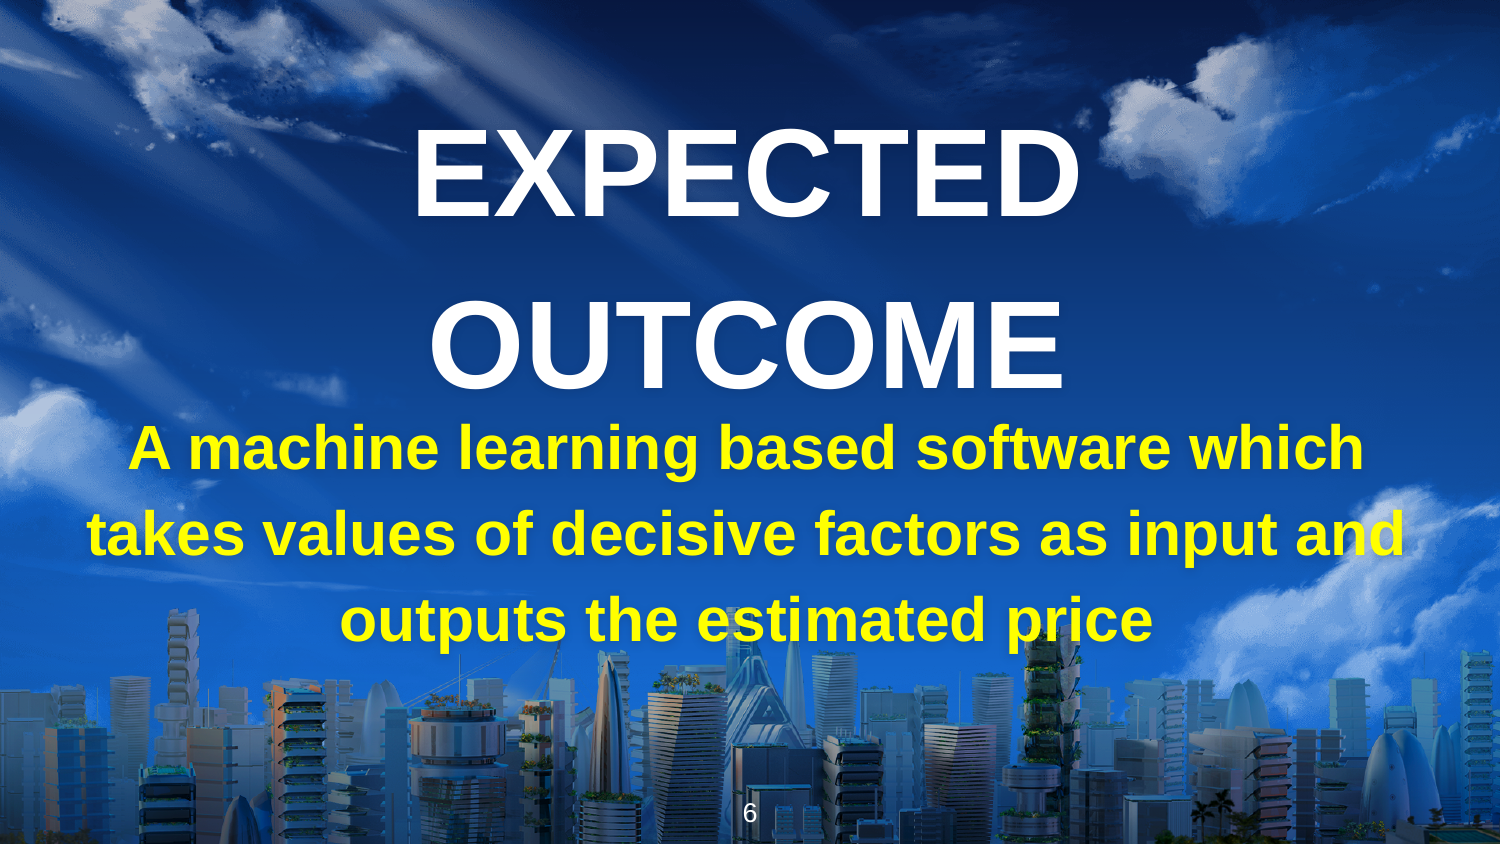

EXPECTED OUTCOME
A machine learning based software which takes values of decisive factors as input and outputs the estimated price
6